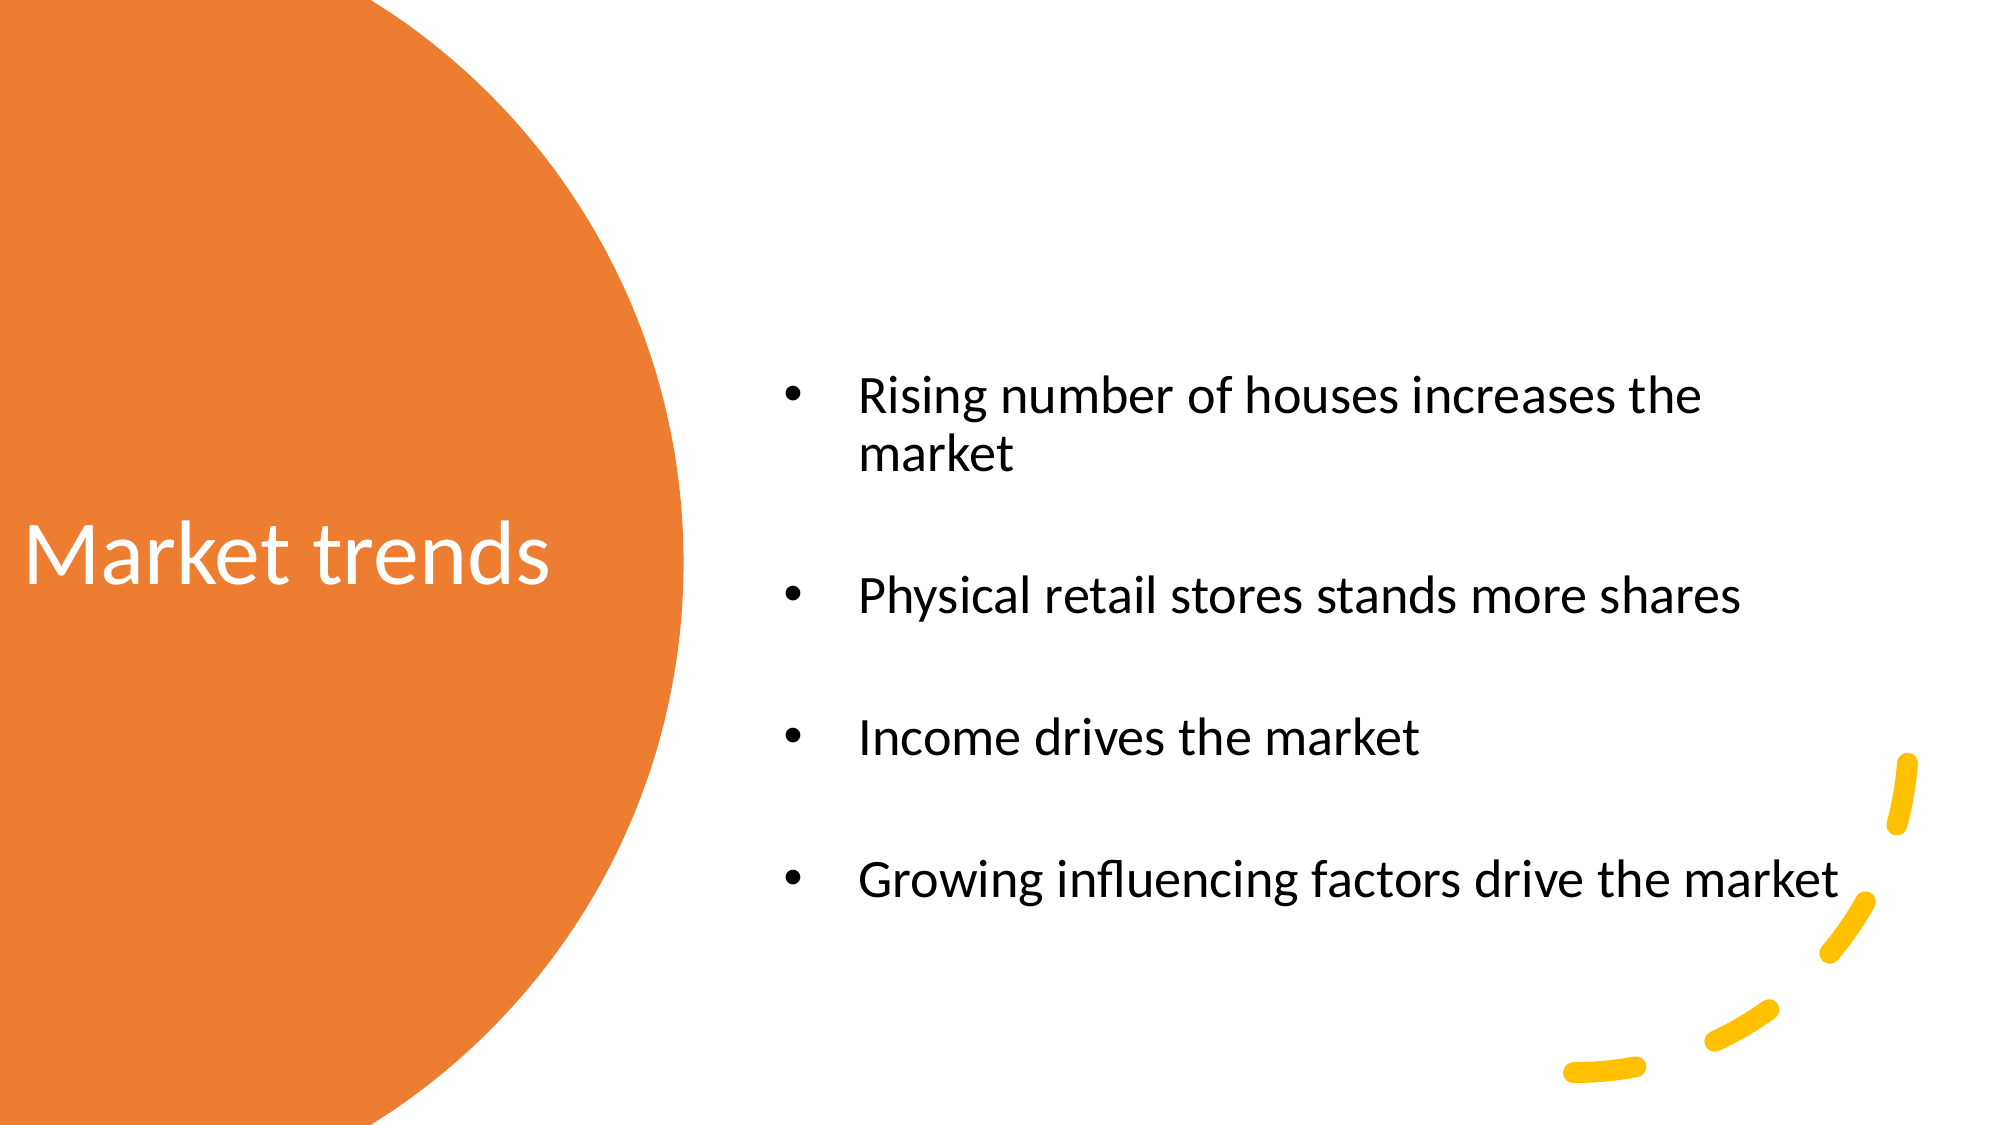

# Market trends

Rising number of houses increases the market

Physical retail stores stands more shares

Income drives the market

Growing influencing factors drive the market